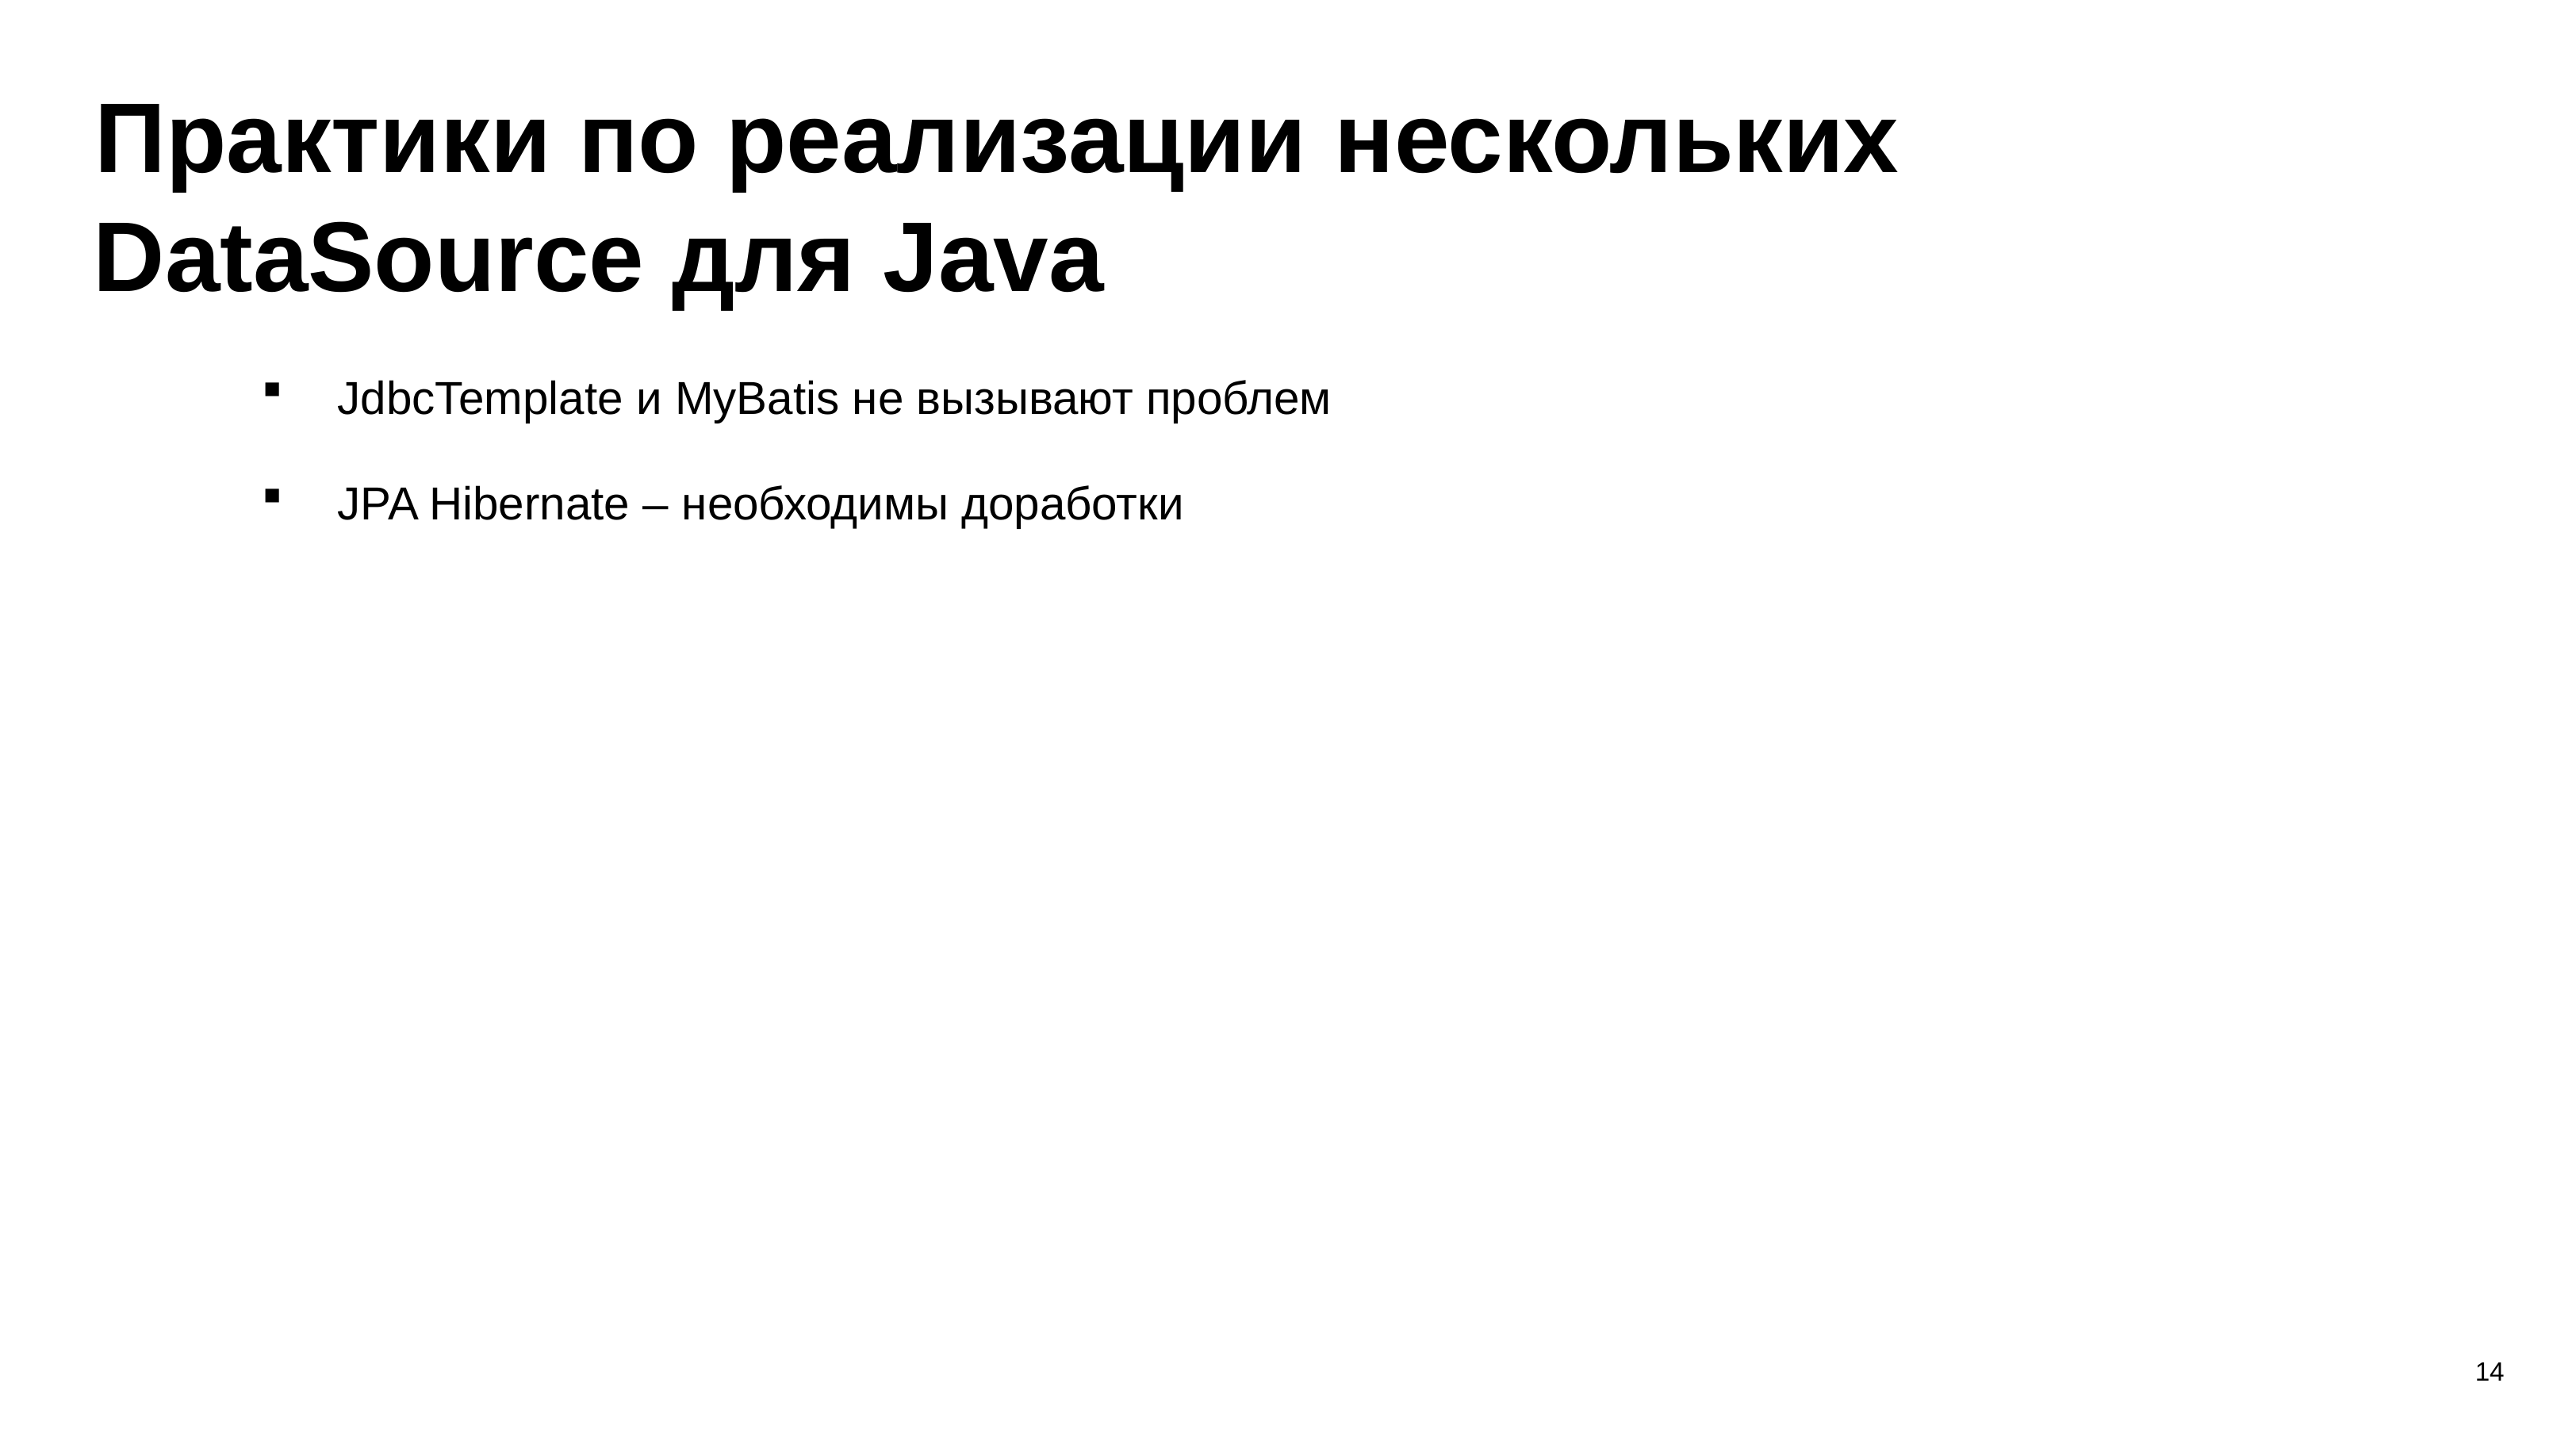

Практики по реализации нескольких DataSource для Java
JdbcTemplate и MyBatis не вызывают проблем
JPA Hibernate – необходимы доработки
14